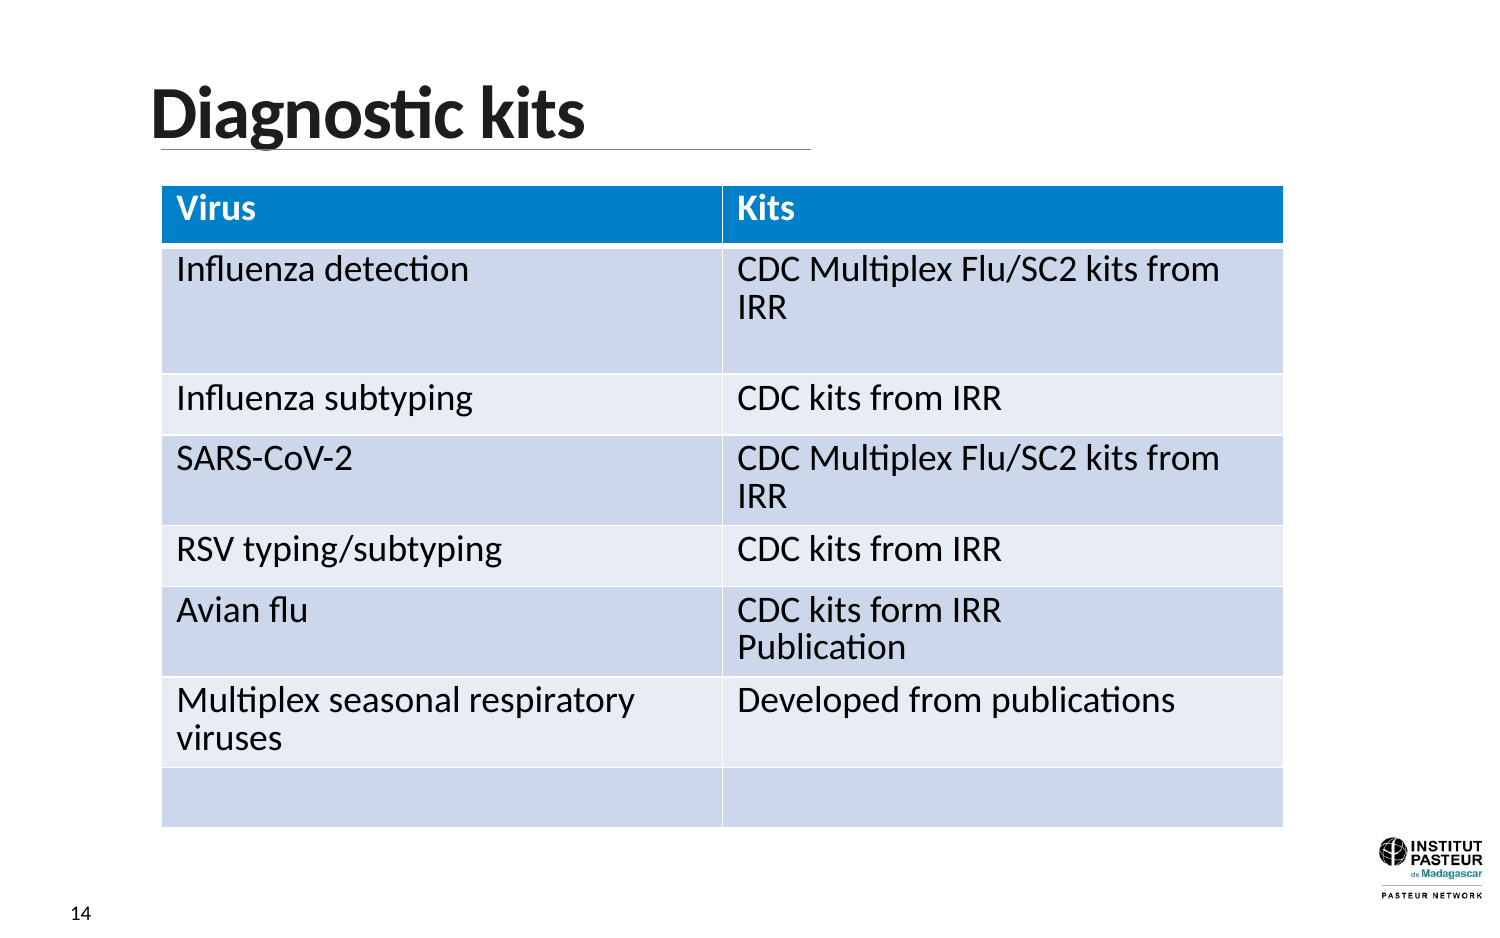

# Diagnostic kits
| Virus | Kits |
| --- | --- |
| Influenza detection | CDC Multiplex Flu/SC2 kits from IRR |
| Influenza subtyping | CDC kits from IRR |
| SARS-CoV-2 | CDC Multiplex Flu/SC2 kits from IRR |
| RSV typing/subtyping | CDC kits from IRR |
| Avian flu | CDC kits form IRR Publication |
| Multiplex seasonal respiratory viruses | Developed from publications |
|  |  |
14
11